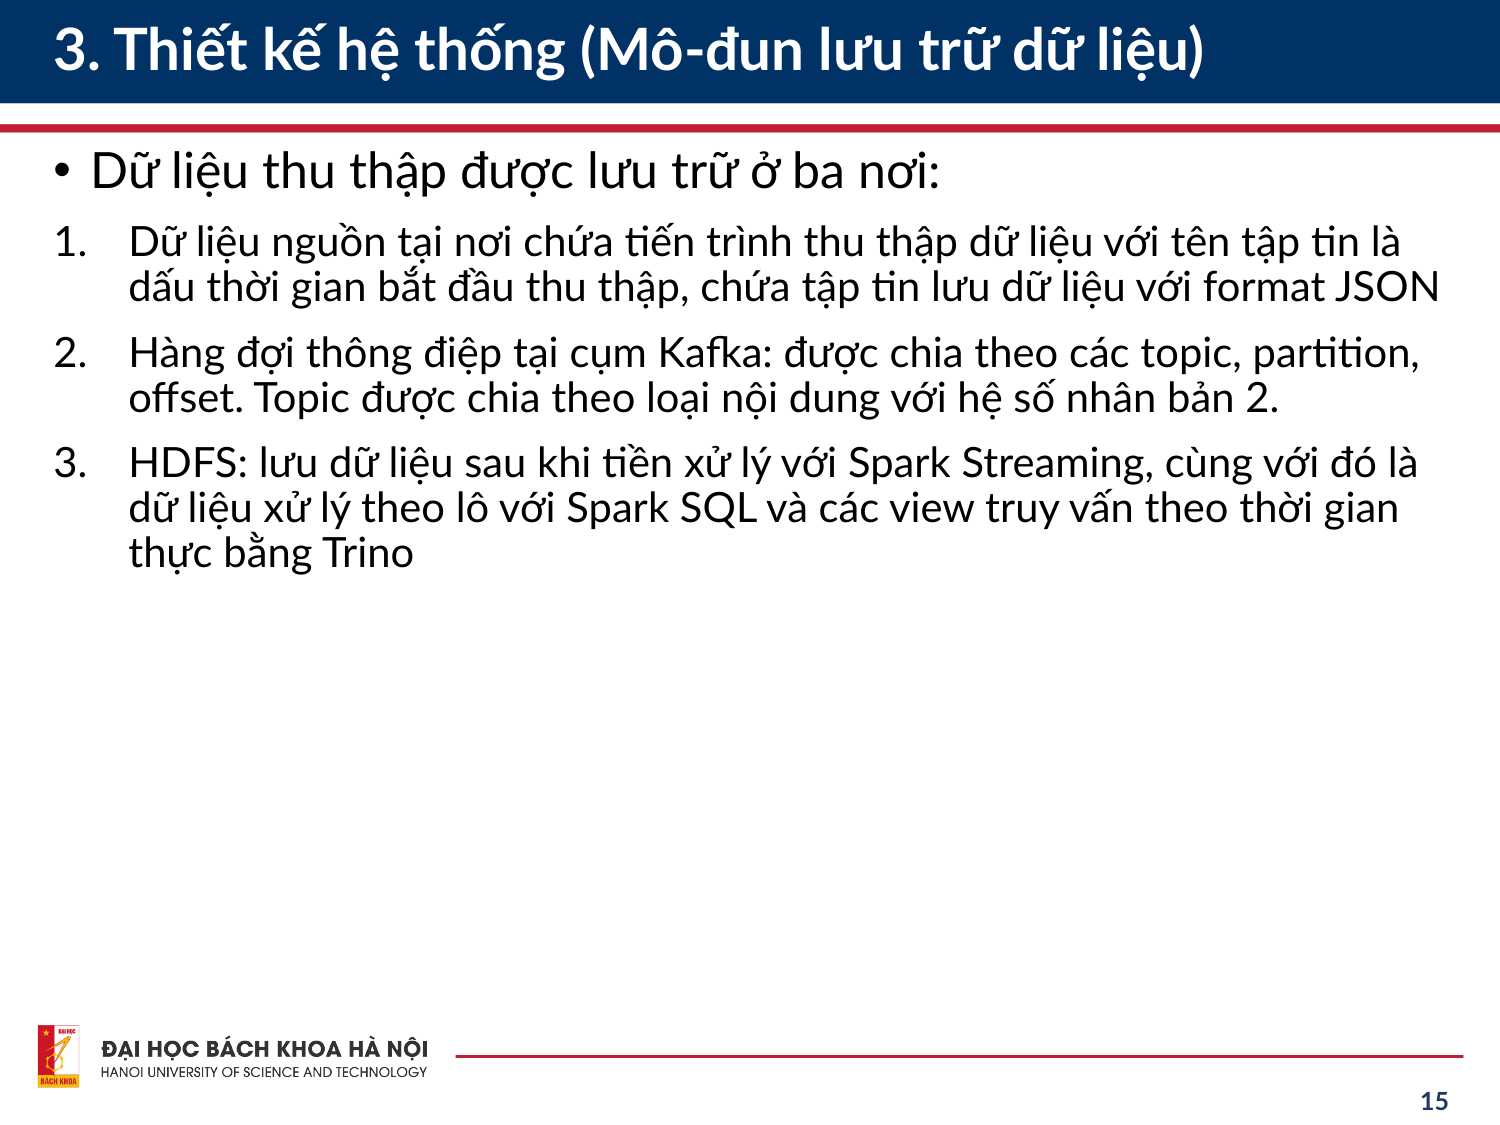

# 3. Thiết kế hệ thống (Mô-đun lưu trữ dữ liệu)
Dữ liệu thu thập được lưu trữ ở ba nơi:
Dữ liệu nguồn tại nơi chứa tiến trình thu thập dữ liệu với tên tập tin là dấu thời gian bắt đầu thu thập, chứa tập tin lưu dữ liệu với format JSON
Hàng đợi thông điệp tại cụm Kafka: được chia theo các topic, partition, offset. Topic được chia theo loại nội dung với hệ số nhân bản 2.
HDFS: lưu dữ liệu sau khi tiền xử lý với Spark Streaming, cùng với đó là dữ liệu xử lý theo lô với Spark SQL và các view truy vấn theo thời gian thực bằng Trino

15